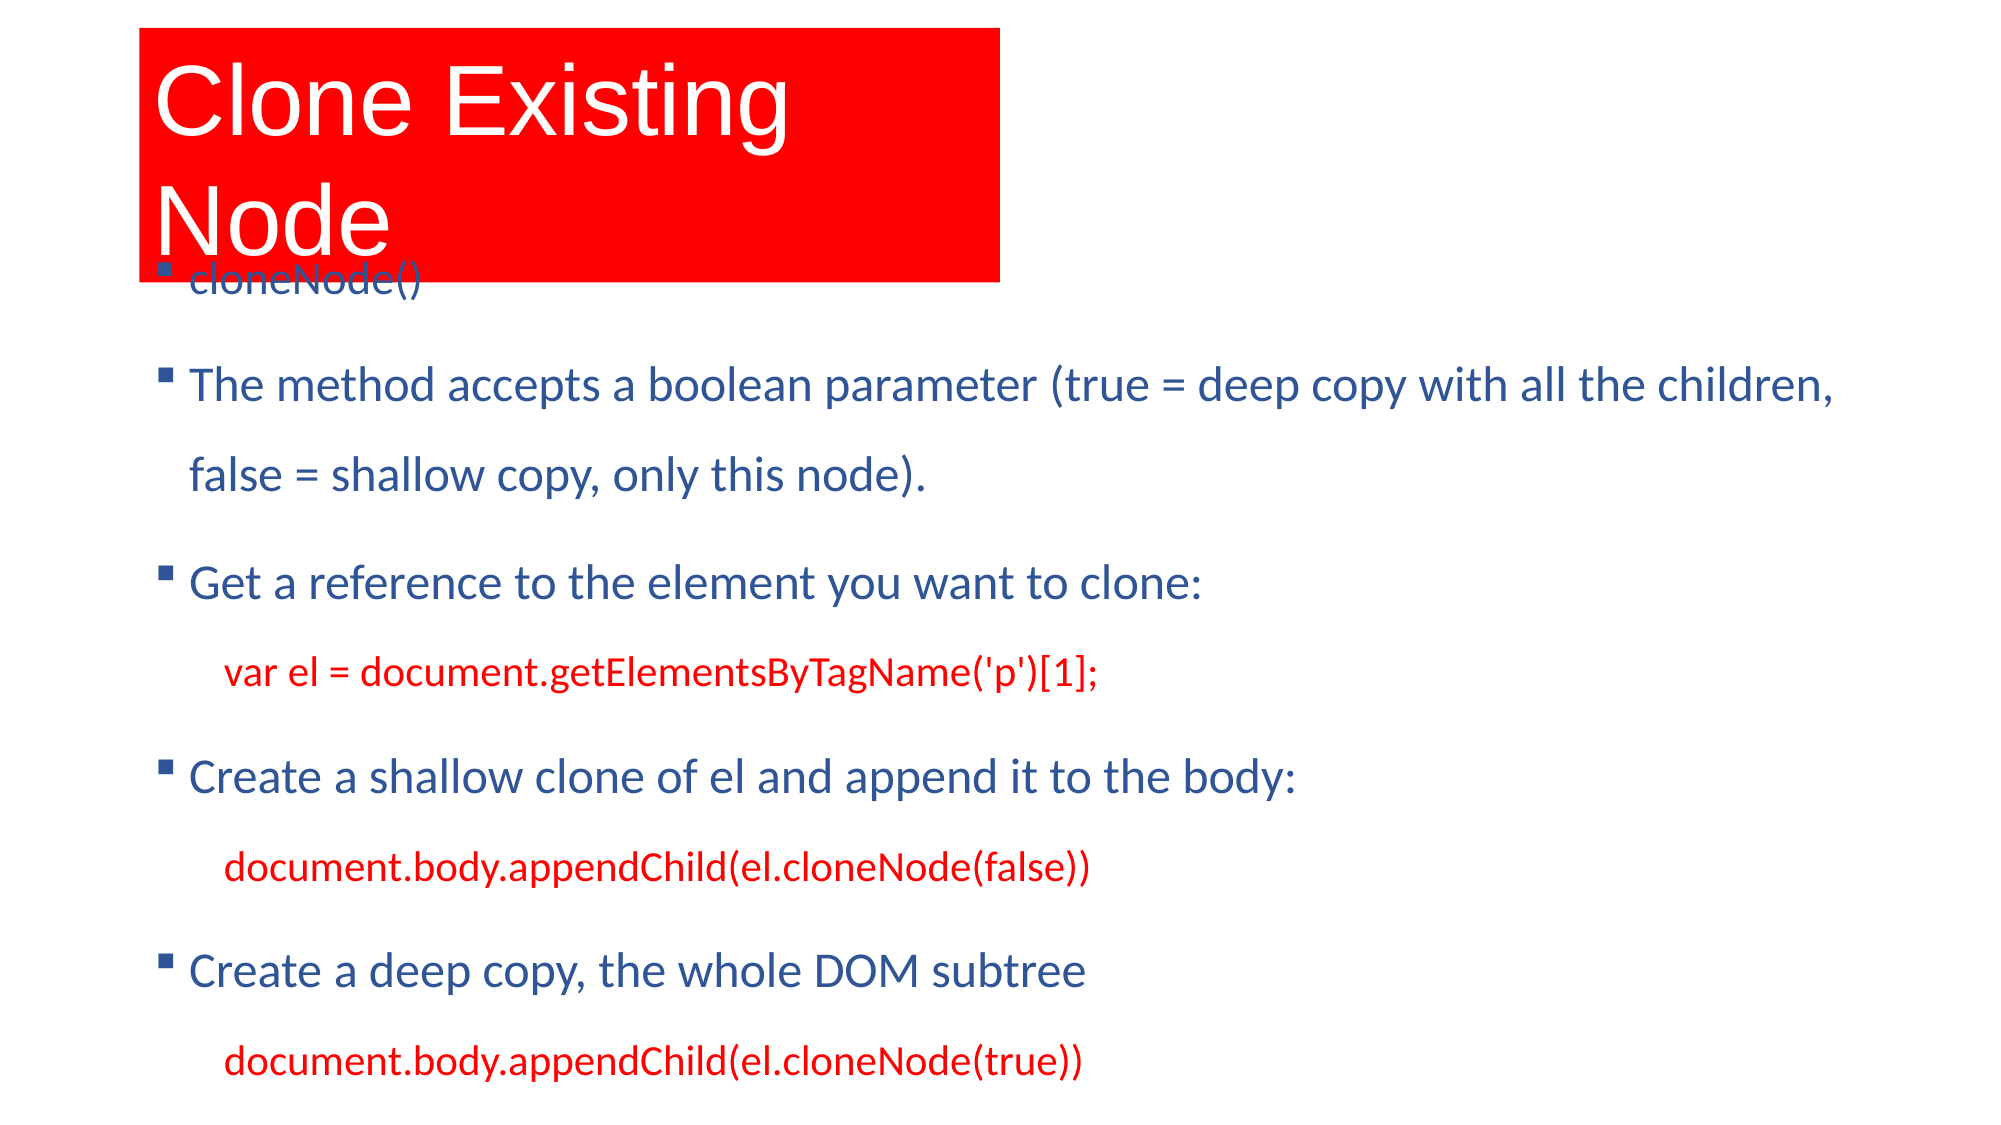

Clone Existing Node
cloneNode()
The method accepts a boolean parameter (true = deep copy with all the children, false = shallow copy, only this node).
Get a reference to the element you want to clone:
var el = document.getElementsByTagName('p')[1];
Create a shallow clone of el and append it to the body:
document.body.appendChild(el.cloneNode(false))
Create a deep copy, the whole DOM subtree
document.body.appendChild(el.cloneNode(true))